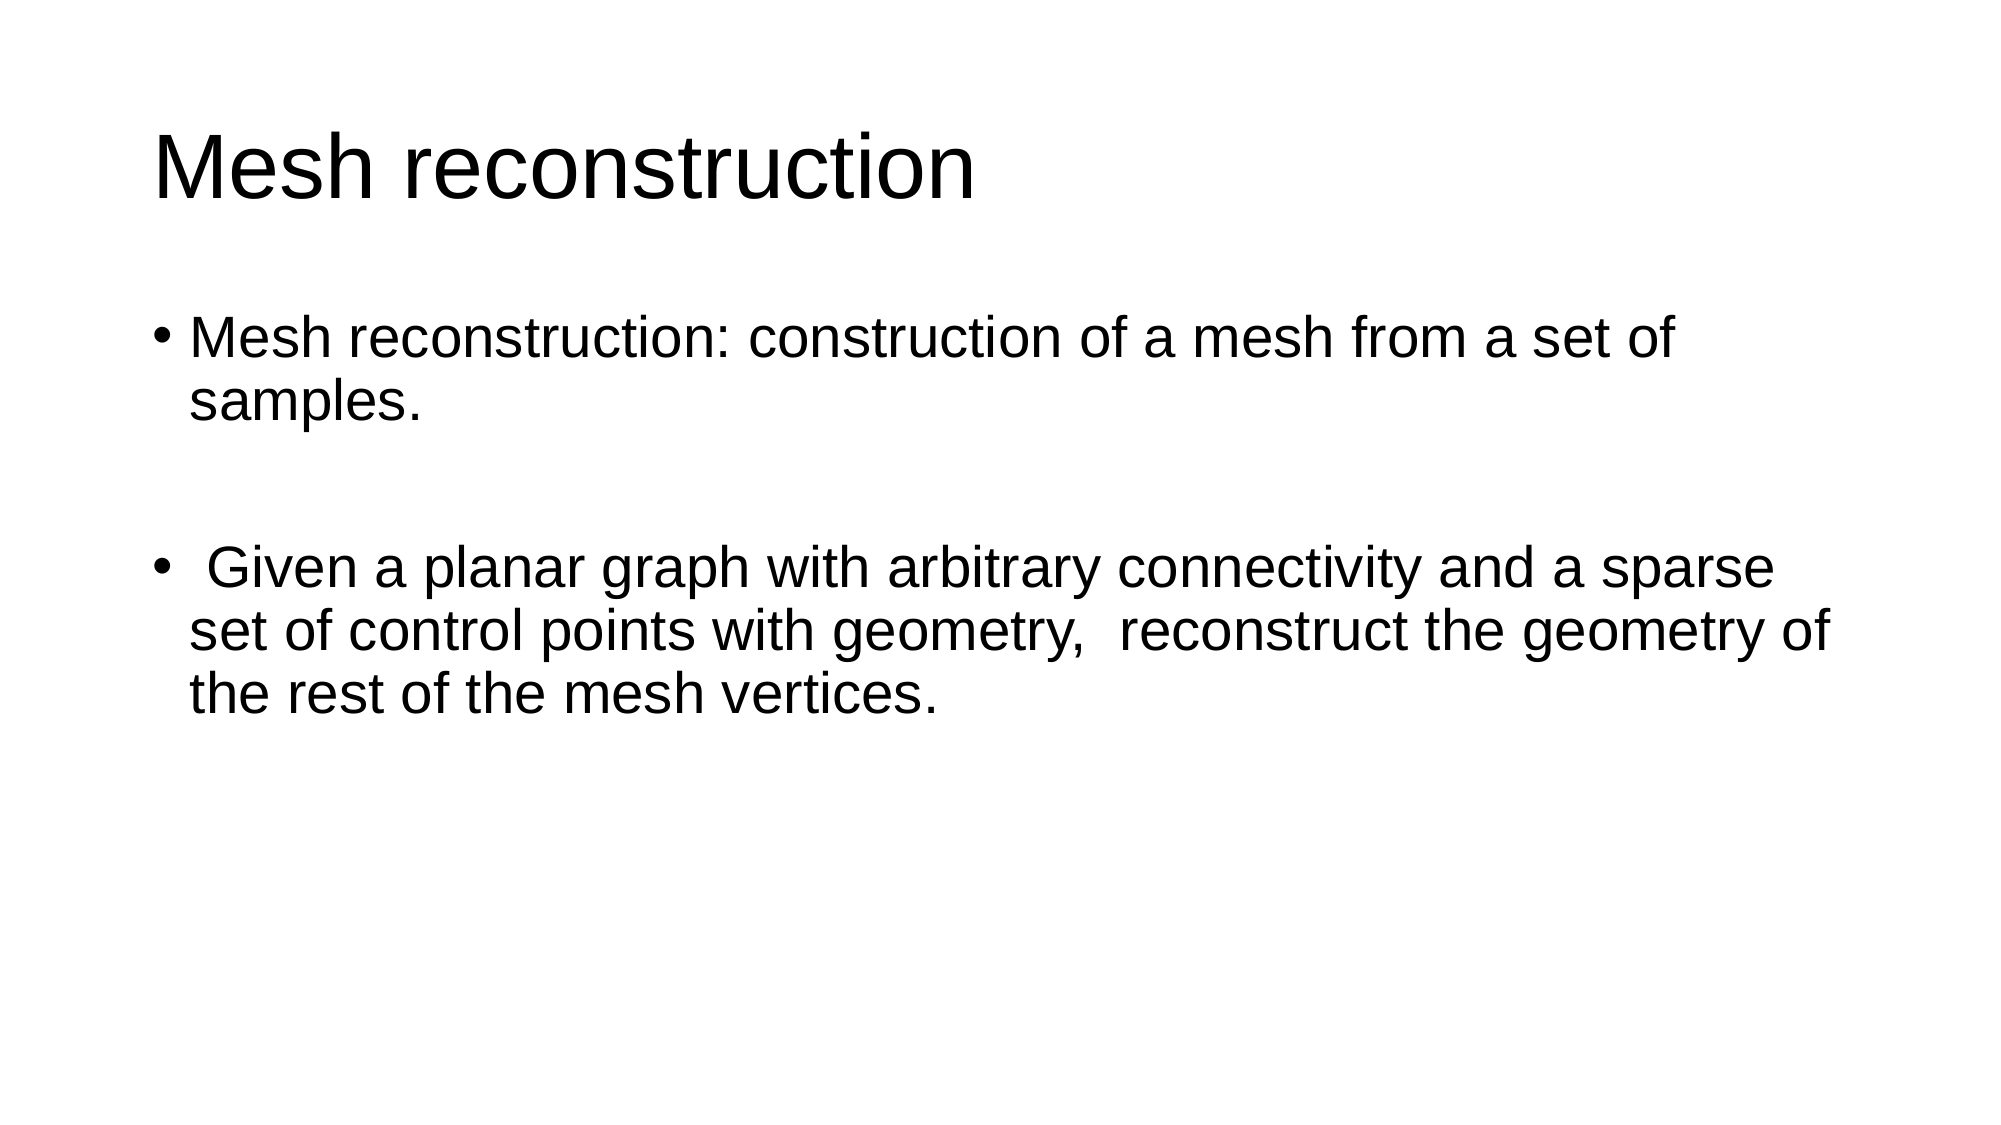

# Mesh reconstruction
Mesh reconstruction: construction of a mesh from a set of samples.

 Given a planar graph with arbitrary connectivity and a sparse set of control points with geometry,  reconstruct the geometry of the rest of the mesh vertices.